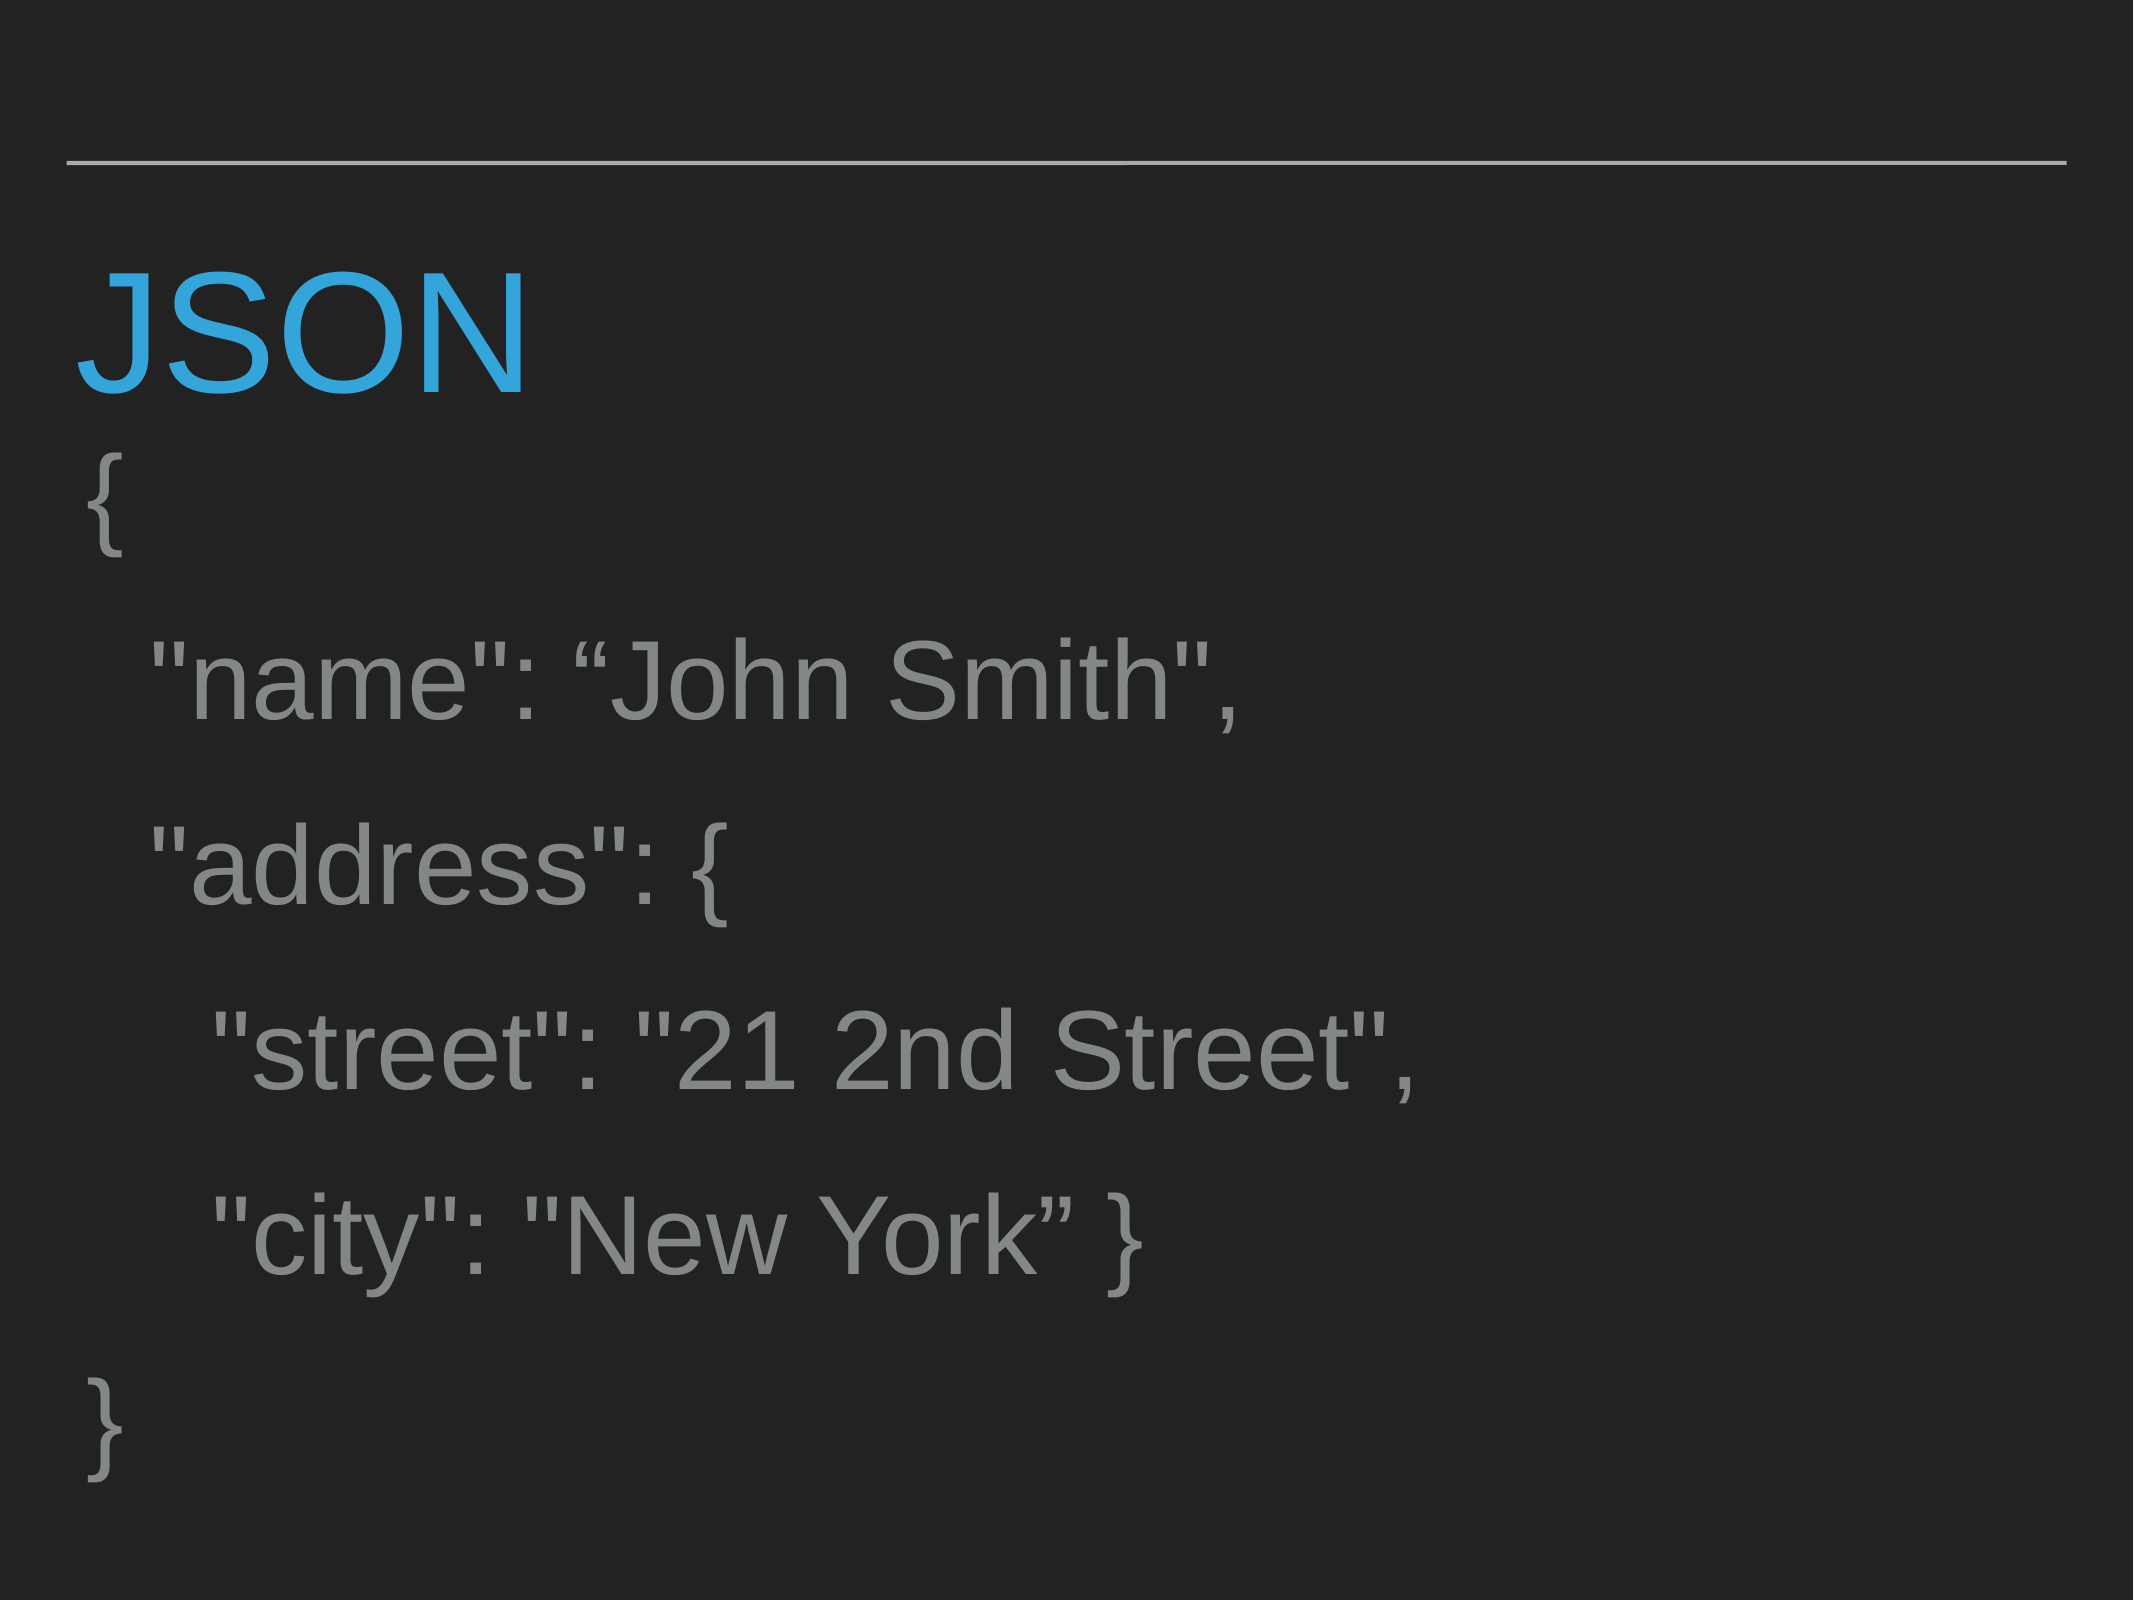

# Json
{
  "name": “John Smith",
  "address": {
    "street": "21 2nd Street",
    "city": "New York” }
}